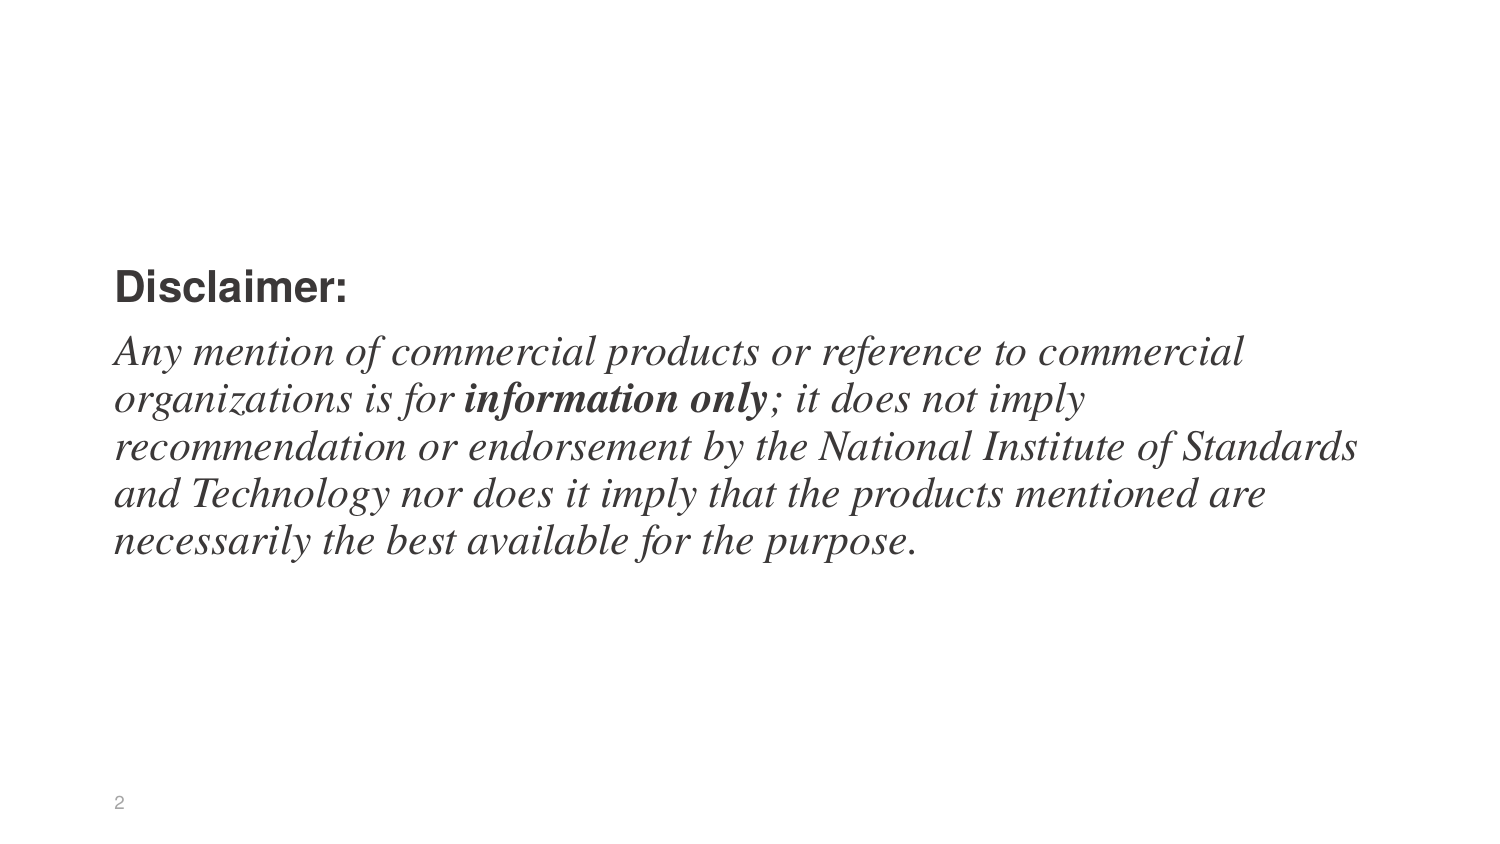

#
Disclaimer:
Any mention of commercial products or reference to commercial organizations is for information only; it does not imply recommendation or endorsement by the National Institute of Standards and Technology nor does it imply that the products mentioned are necessarily the best available for the purpose.
2